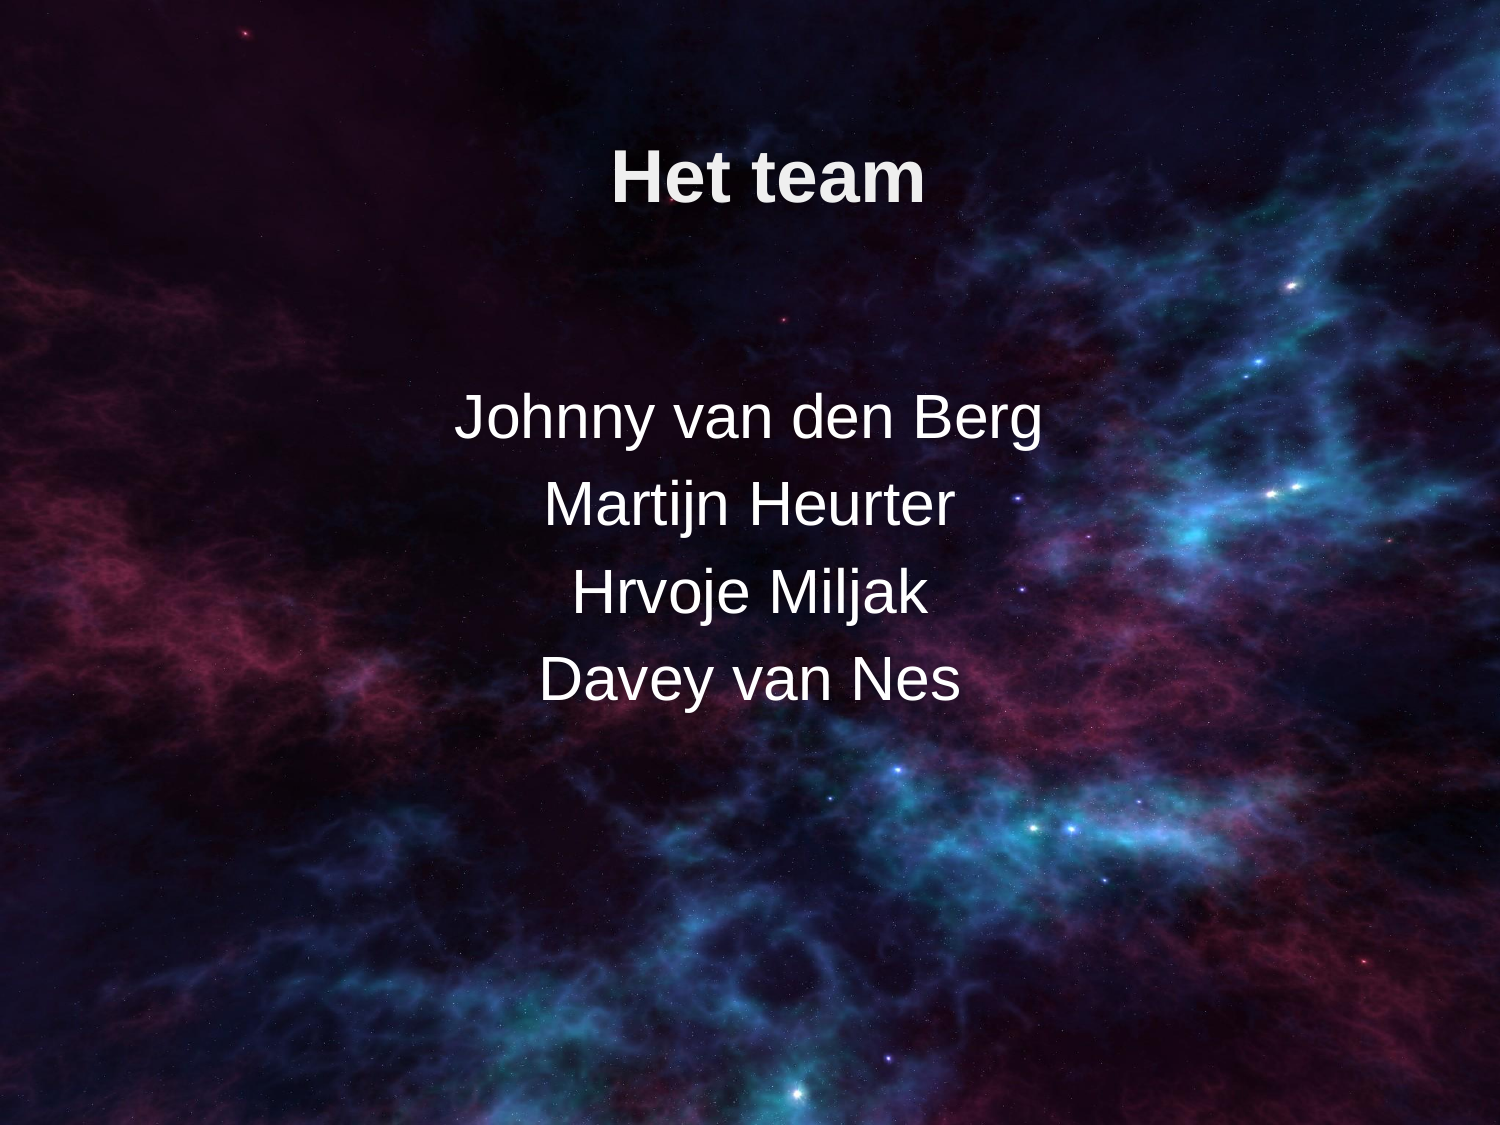

# Het team
Johnny van den Berg
Martijn Heurter
Hrvoje Miljak
Davey van Nes